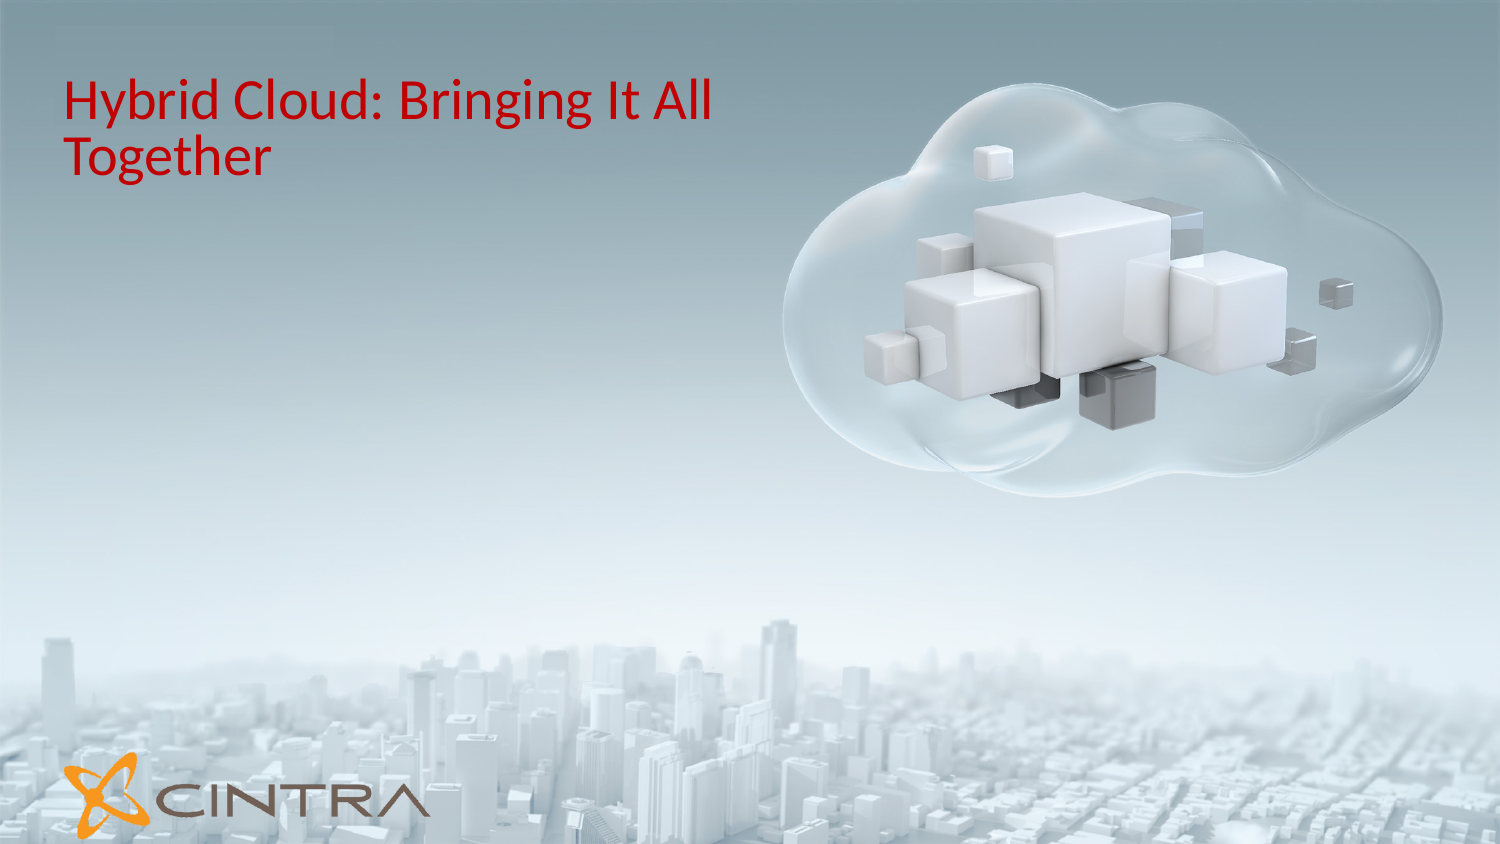

Hybrid Cloud: Bringing It All Together

33